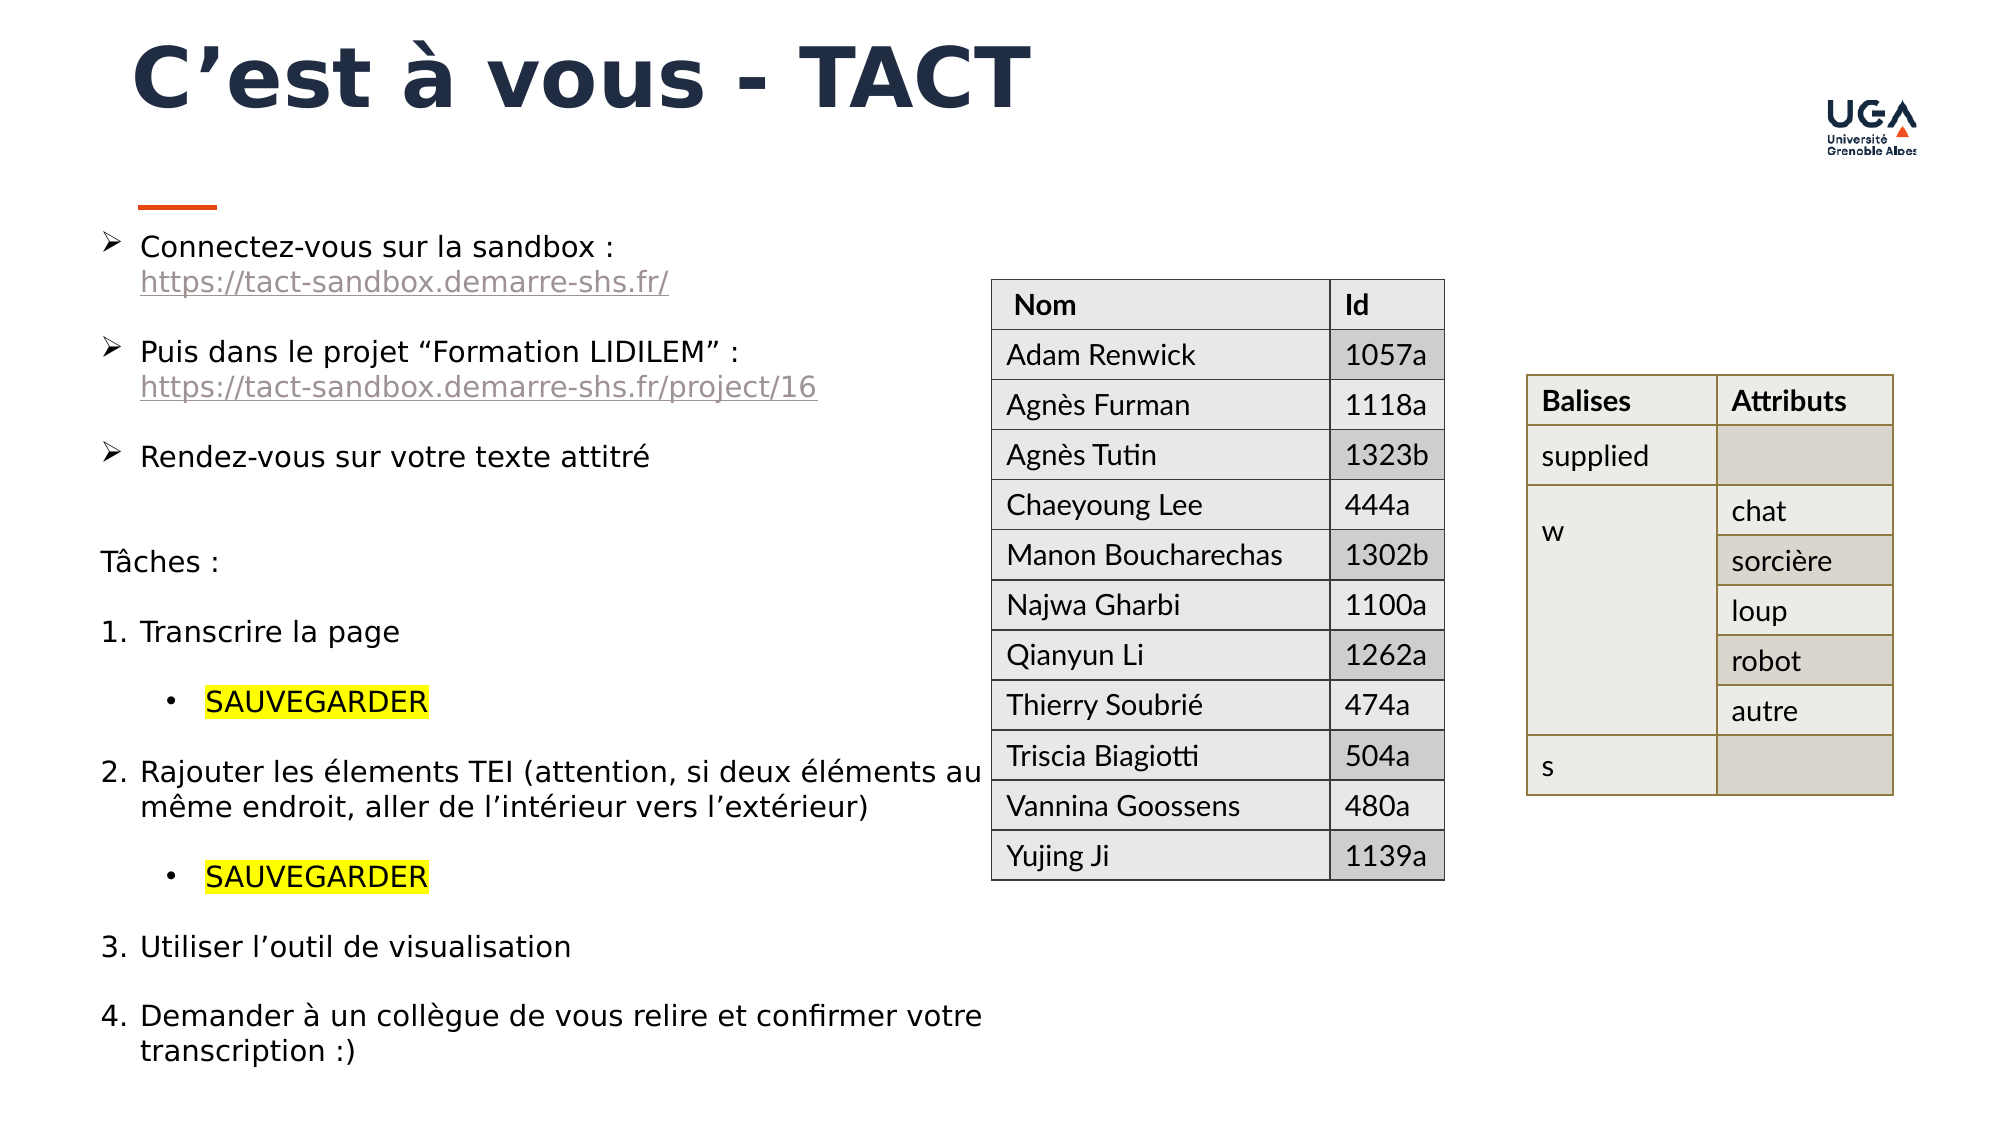

C’est à vous - TACT
Connectez-vous sur la sandbox : https://tact-sandbox.demarre-shs.fr/

Puis dans le projet “Formation LIDILEM” : https://tact-sandbox.demarre-shs.fr/project/16

Rendez-vous sur votre texte attitré

Tâches :

Transcrire la page

SAUVEGARDER

Rajouter les élements TEI (attention, si deux éléments au même endroit, aller de l’intérieur vers l’extérieur)

SAUVEGARDER

Utiliser l’outil de visualisation

Demander à un collègue de vous relire et confirmer votre transcription :)
| Nom | Id |
| --- | --- |
| Adam Renwick | 1057a |
| Agnès Furman | 1118a |
| Agnès Tutin | 1323b |
| Chaeyoung Lee | 444a |
| Manon Boucharechas | 1302b |
| Najwa Gharbi | 1100a |
| Qianyun Li | 1262a |
| Thierry Soubrié | 474a |
| Triscia Biagiotti | 504a |
| Vannina Goossens | 480a |
| Yujing Ji | 1139a |
| Balises | Attributs |
| --- | --- |
| supplied |  |
| w | chat |
|  | sorcière |
|  | loup |
|  | robot |
|  | autre |
| s |  |